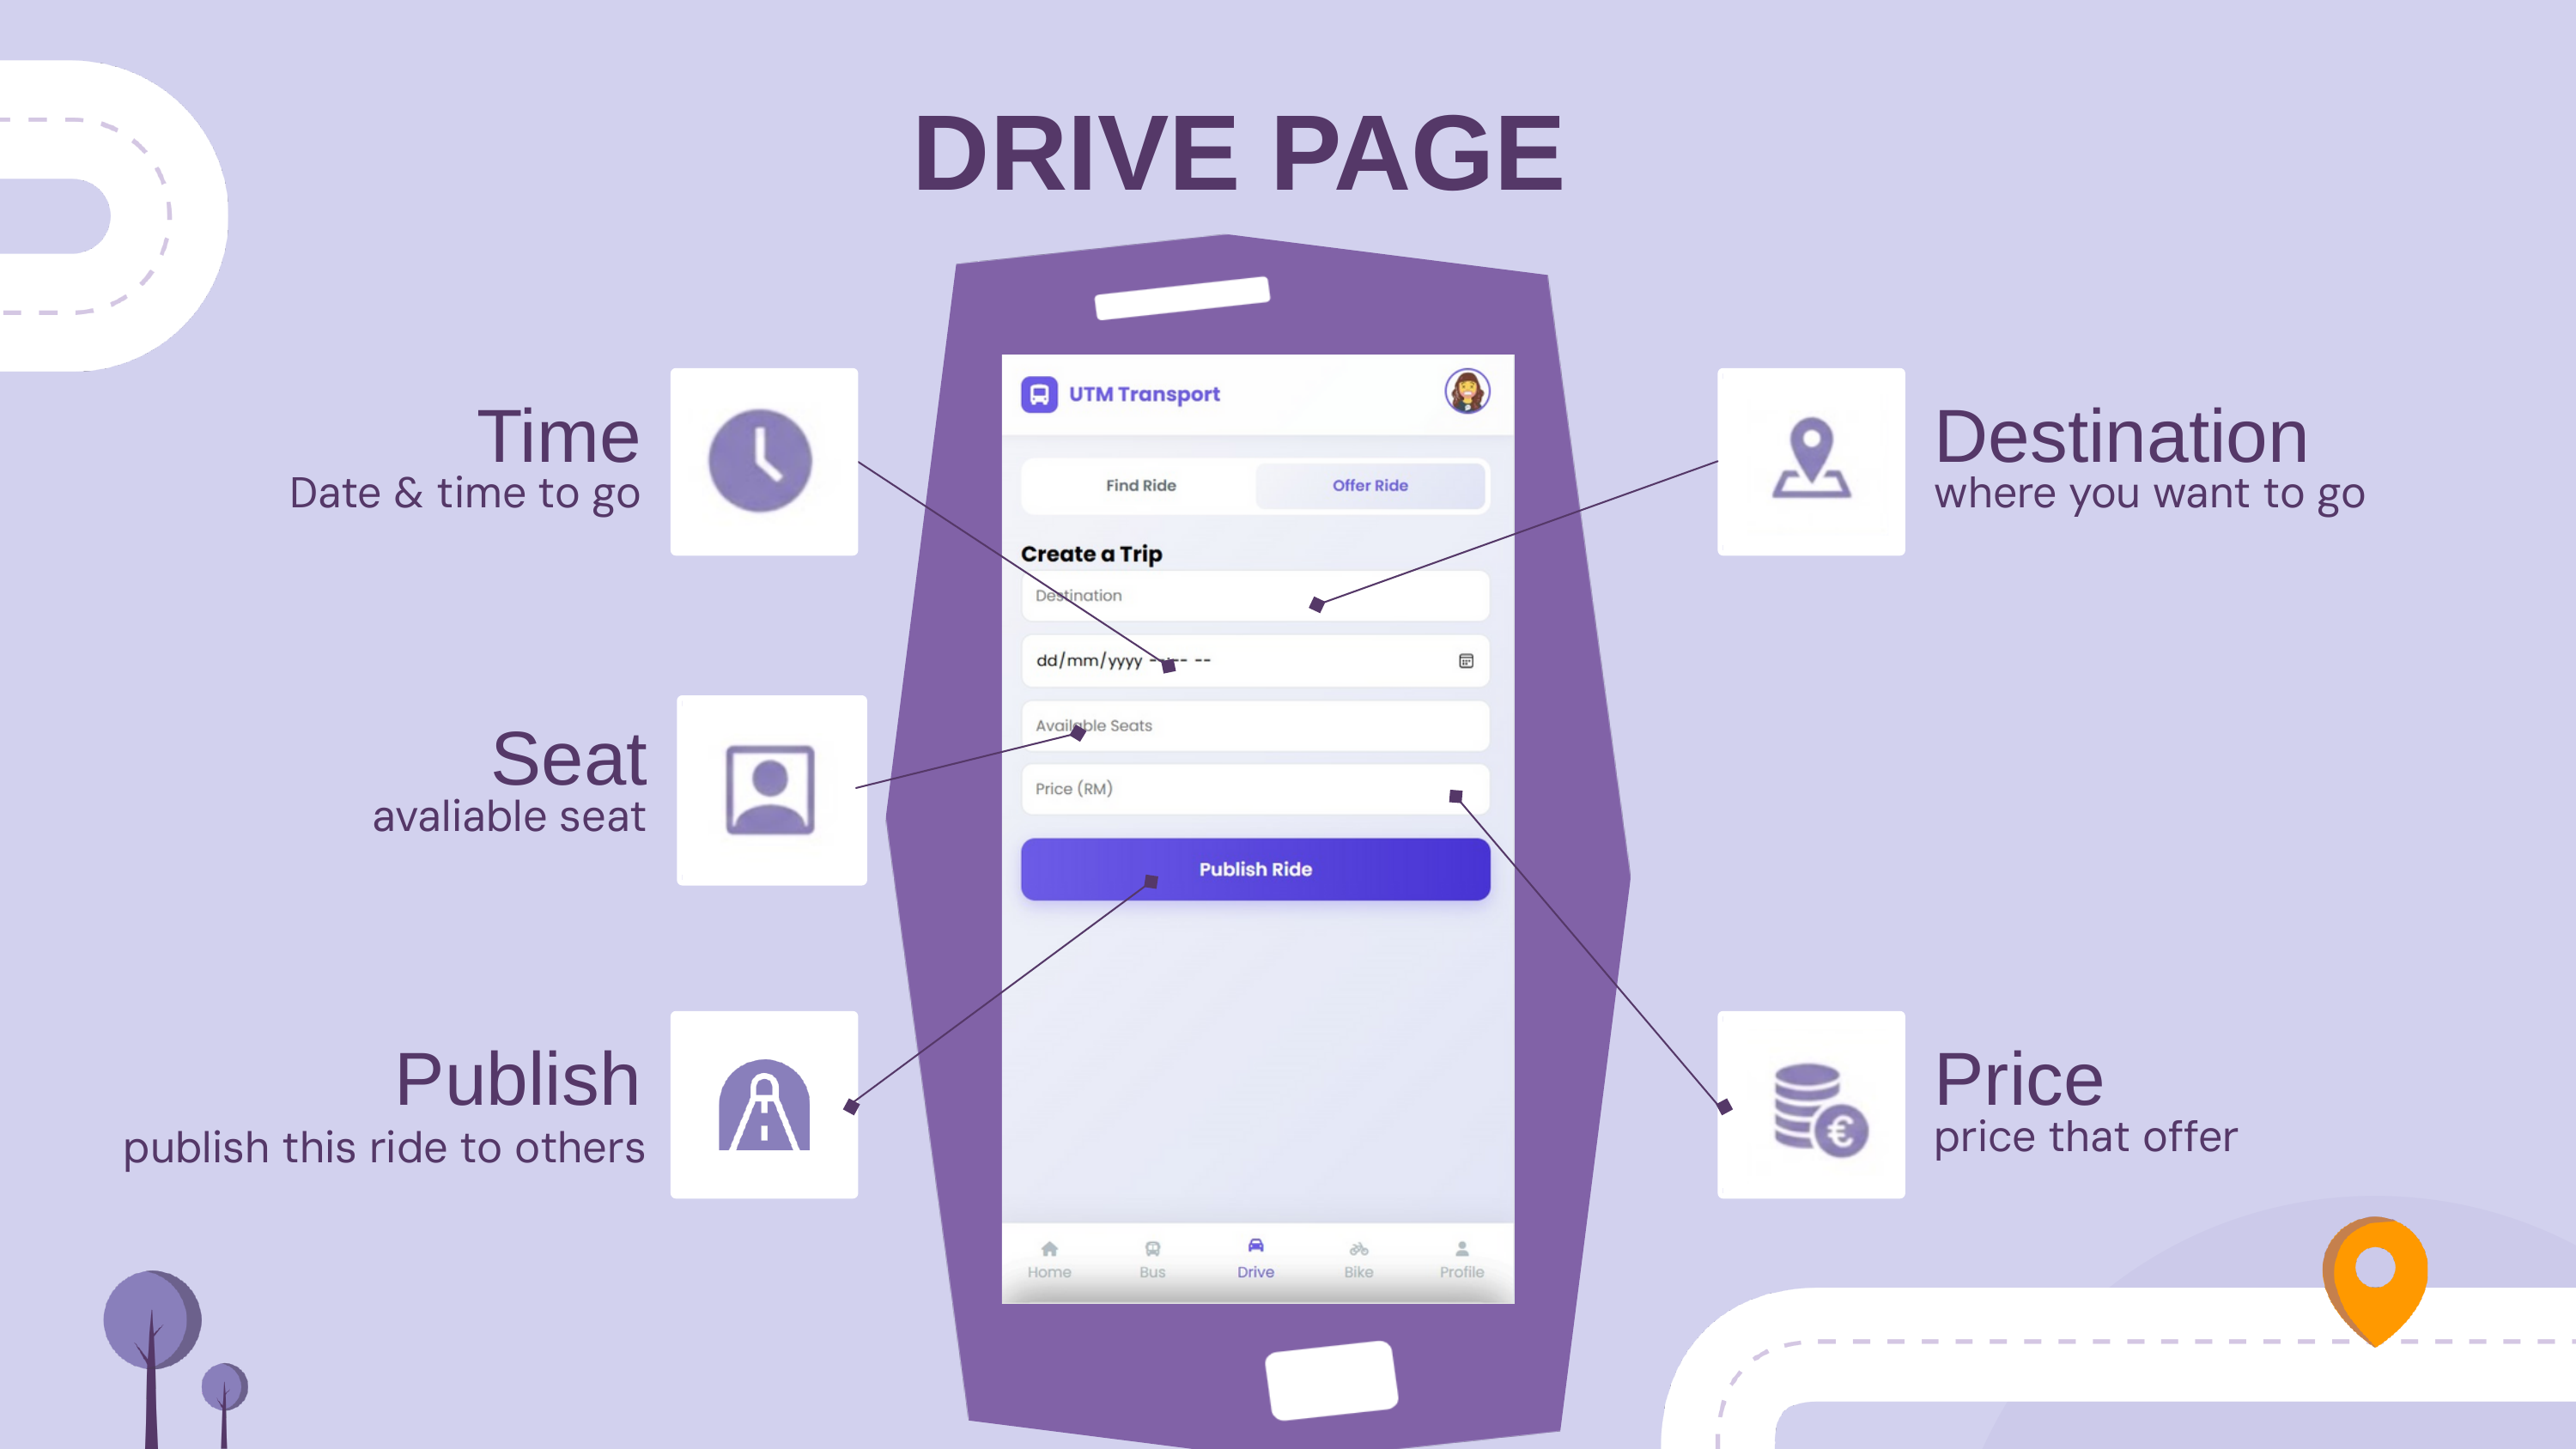

DRIVE PAGE

Time

Date & time to go

Destination

where you want to go

Seat

avaliable seat

Price

price that offer

Publish

publish this ride to others